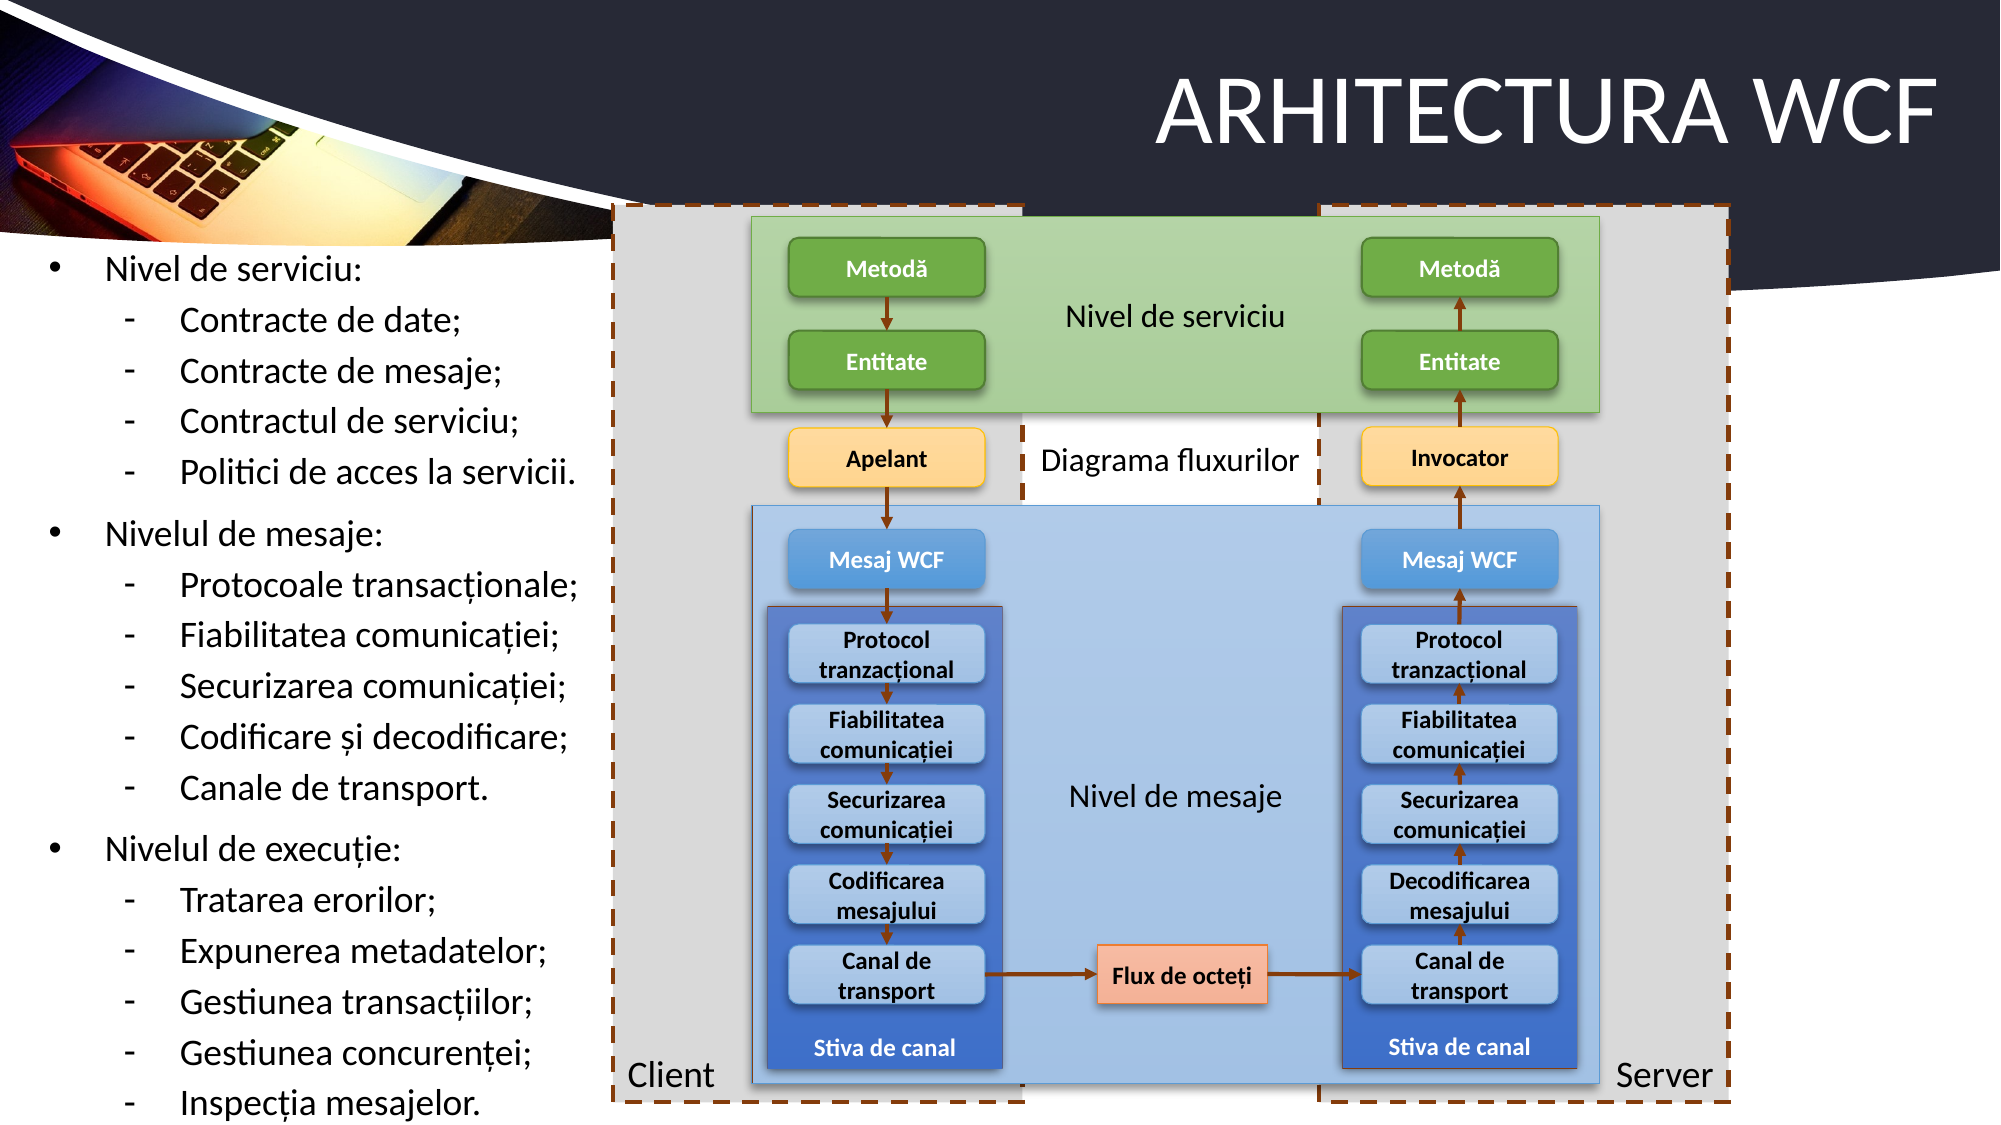

# Arhitectura WCF
Client
Server
Nivel de serviciu
Metodă
Metodă
Nivel de serviciu:
Contracte de date;
Contracte de mesaje;
Contractul de serviciu;
Politici de acces la servicii.
Nivelul de mesaje:
Protocoale transacționale;
Fiabilitatea comunicației;
Securizarea comunicației;
Codificare și decodificare;
Canale de transport.
Nivelul de execuție:
Tratarea erorilor;
Expunerea metadatelor;
Gestiunea transacțiilor;
Gestiunea concurenței;
Inspecția mesajelor.
Entitate
Entitate
Invocator
Apelant
Diagrama fluxurilor
Nivel de mesaje
Mesaj WCF
Mesaj WCF
Stiva de canal
Stiva de canal
Protocol tranzacțional
Protocol tranzacțional
Fiabilitatea comunicației
Fiabilitatea comunicației
Securizarea comunicației
Securizarea comunicației
Codificarea mesajului
Decodificarea mesajului
Canal de transport
Flux de octeți
Canal de transport